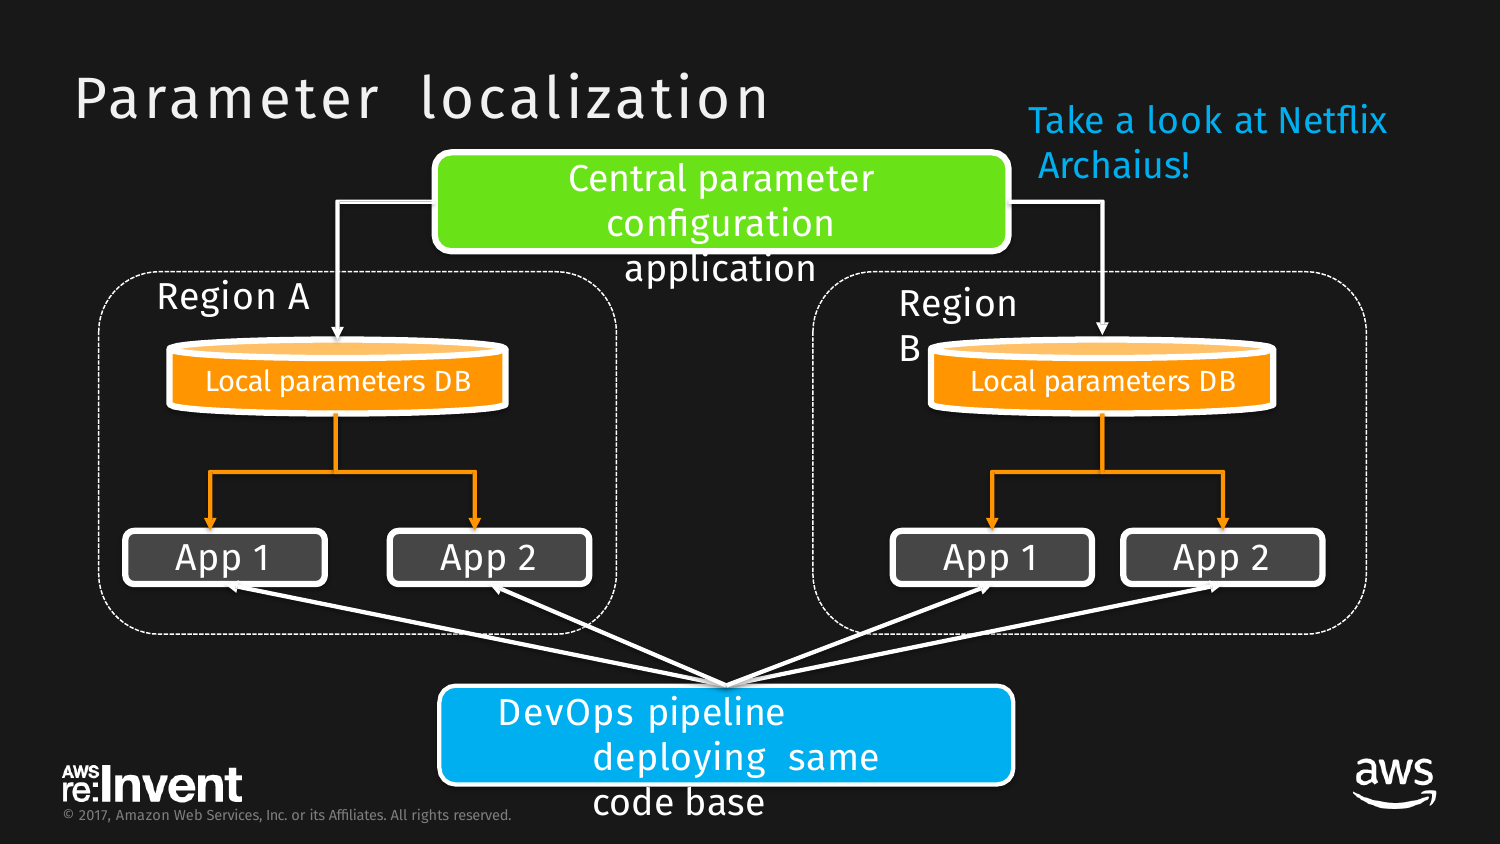

# Parameter	localization
Take a look at Netflix  Archaius!

Central parameter
configuration application

Region A

Region B

Local parameters DB
Local parameters DB

App 1
App 2
App 1
App 2

DevOps pipeline deploying  same code base
© 2017, Amazon Web Services, Inc. or its Affiliates. All rights reserved.